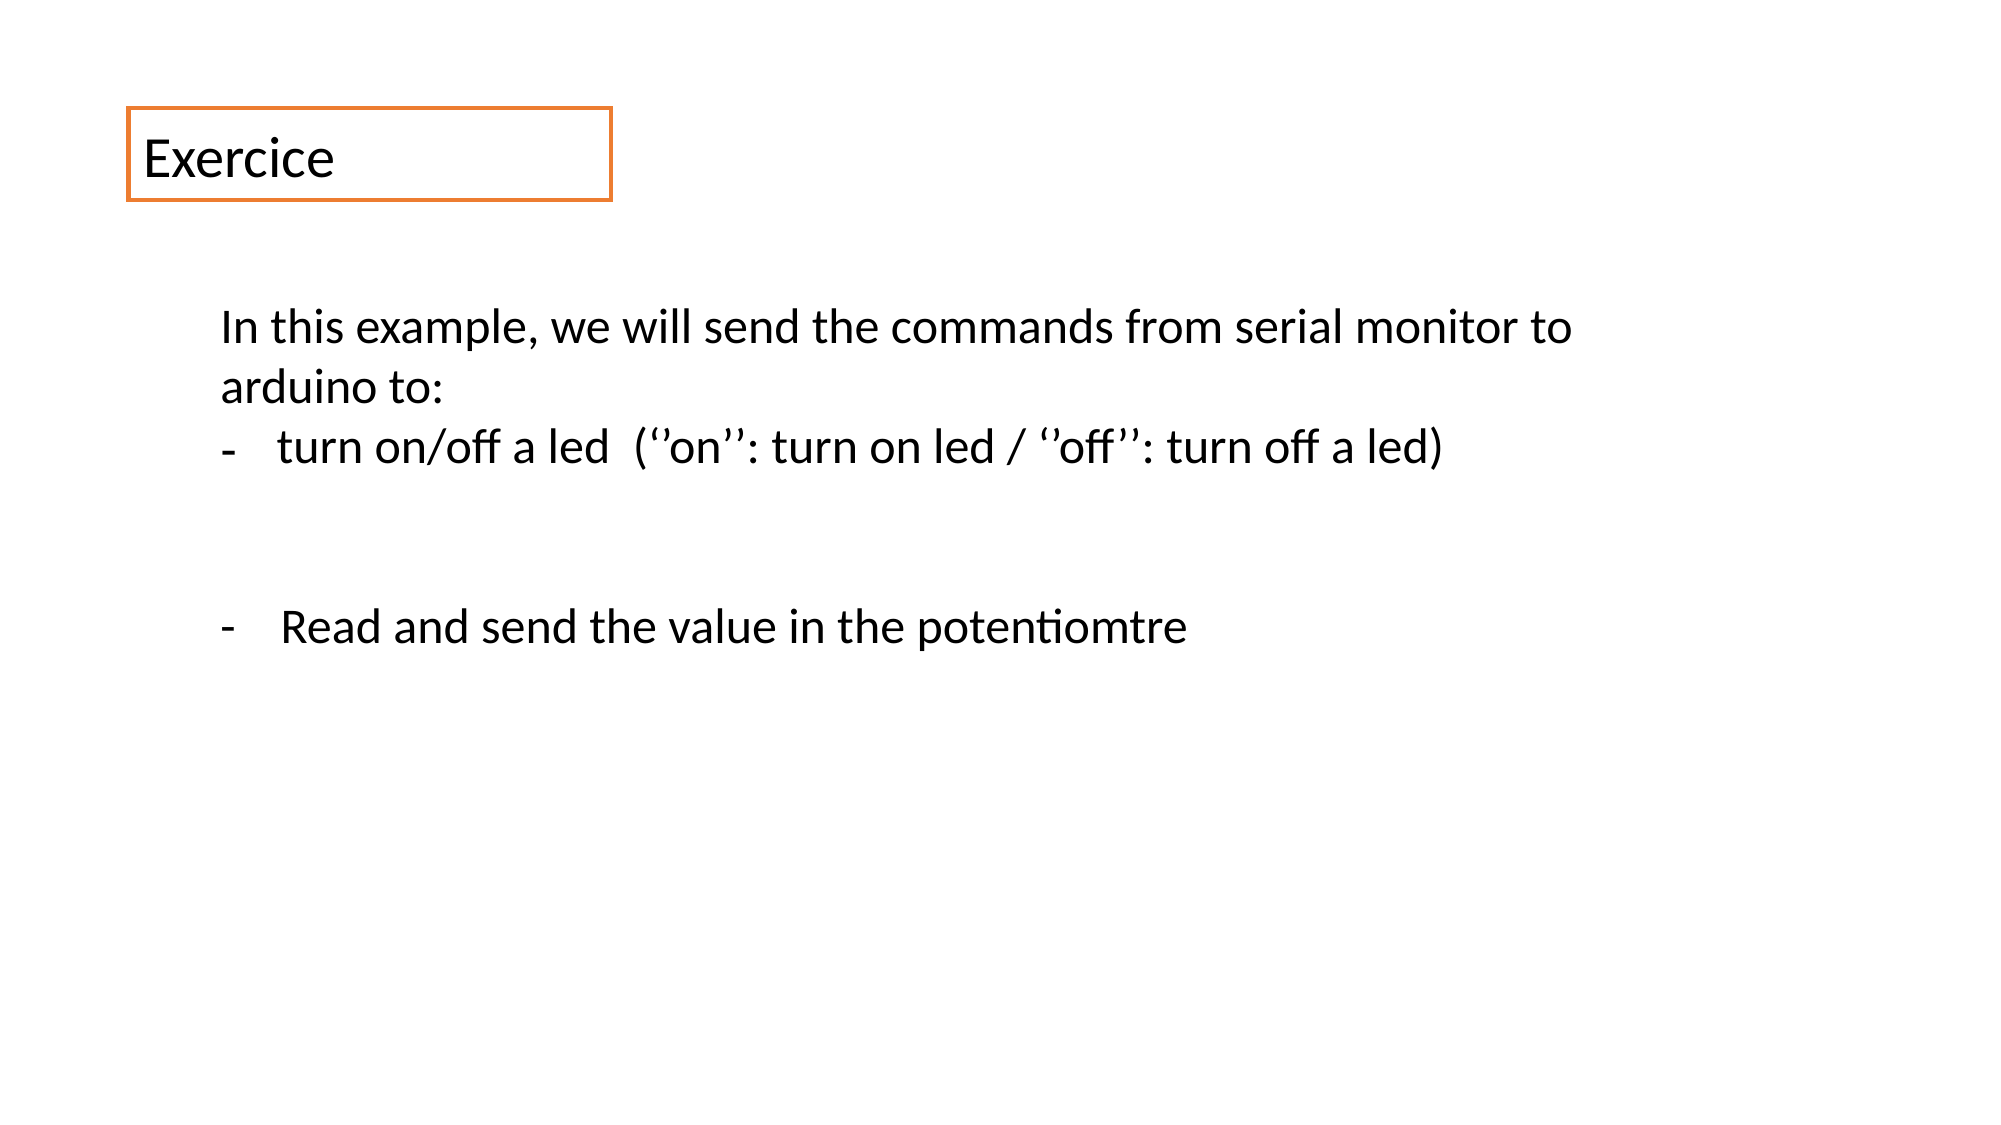

Exercice
In this example, we will send the commands from serial monitor to arduino to:
turn on/off a led  (‘’on’’: turn on led / ‘’off’’: turn off a led)

-    Read and send the value in the potentiomtre